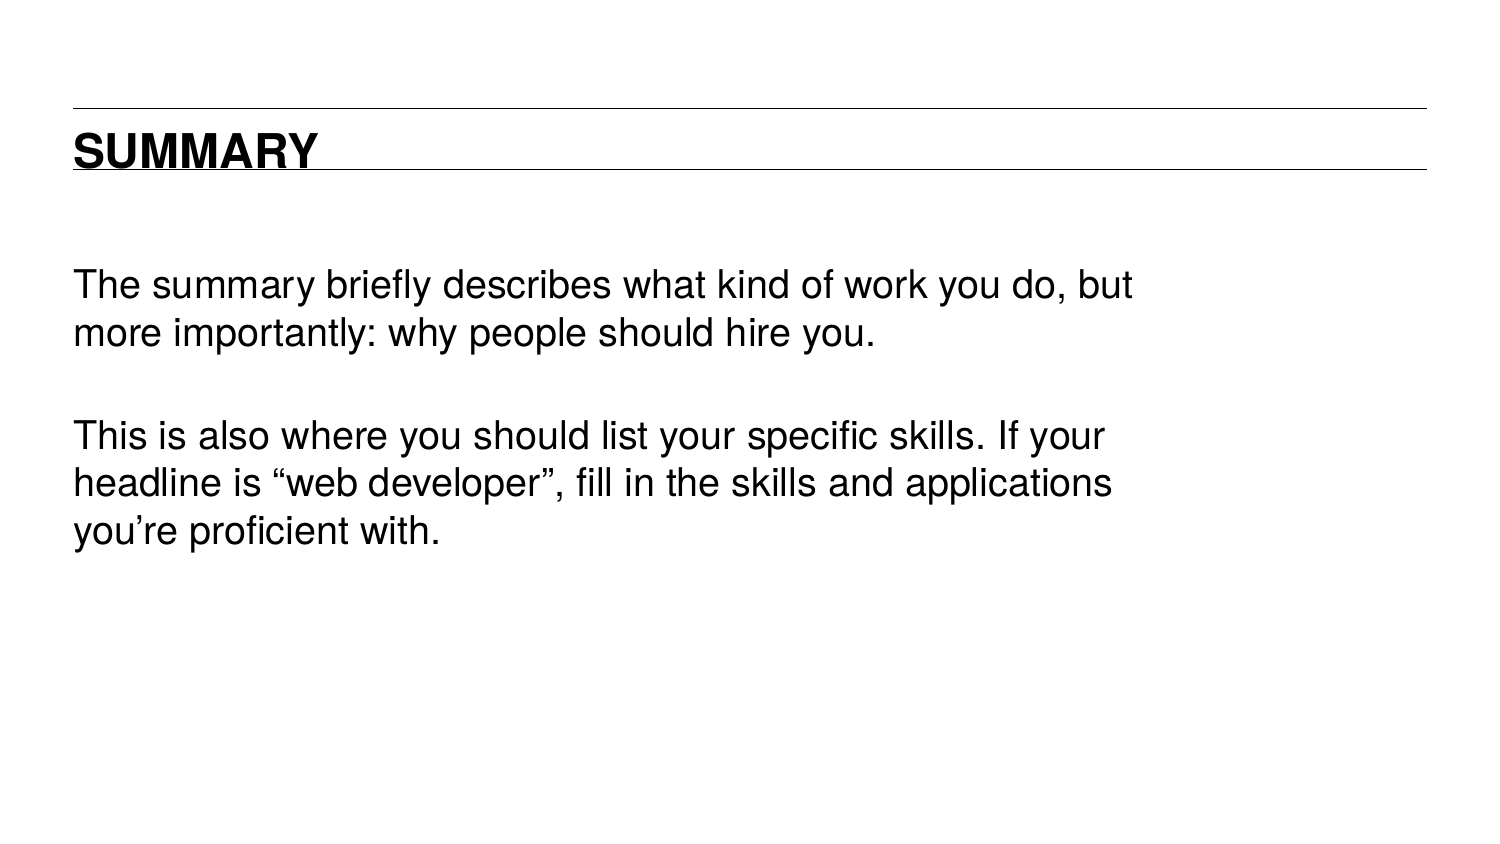

SUMMARY
The summary briefly describes what kind of work you do, but more importantly: why people should hire you.

This is also where you should list your specific skills. If your headline is “web developer”, fill in the skills and applications you’re proficient with.